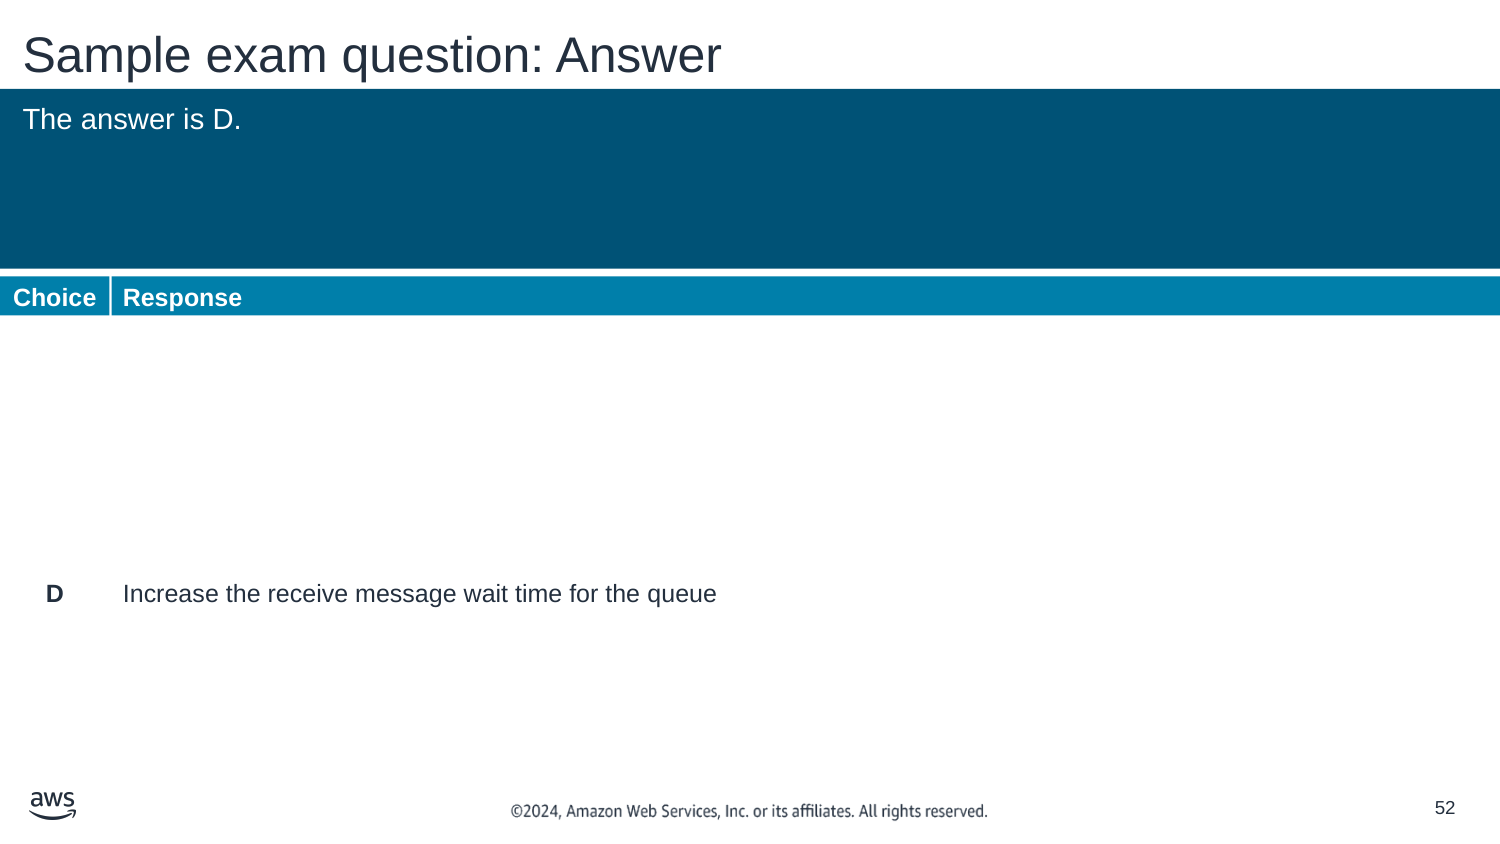

# Sample exam question: Answer
The answer is D.
Choice
Response
D
Increase the receive message wait time for the queue
52